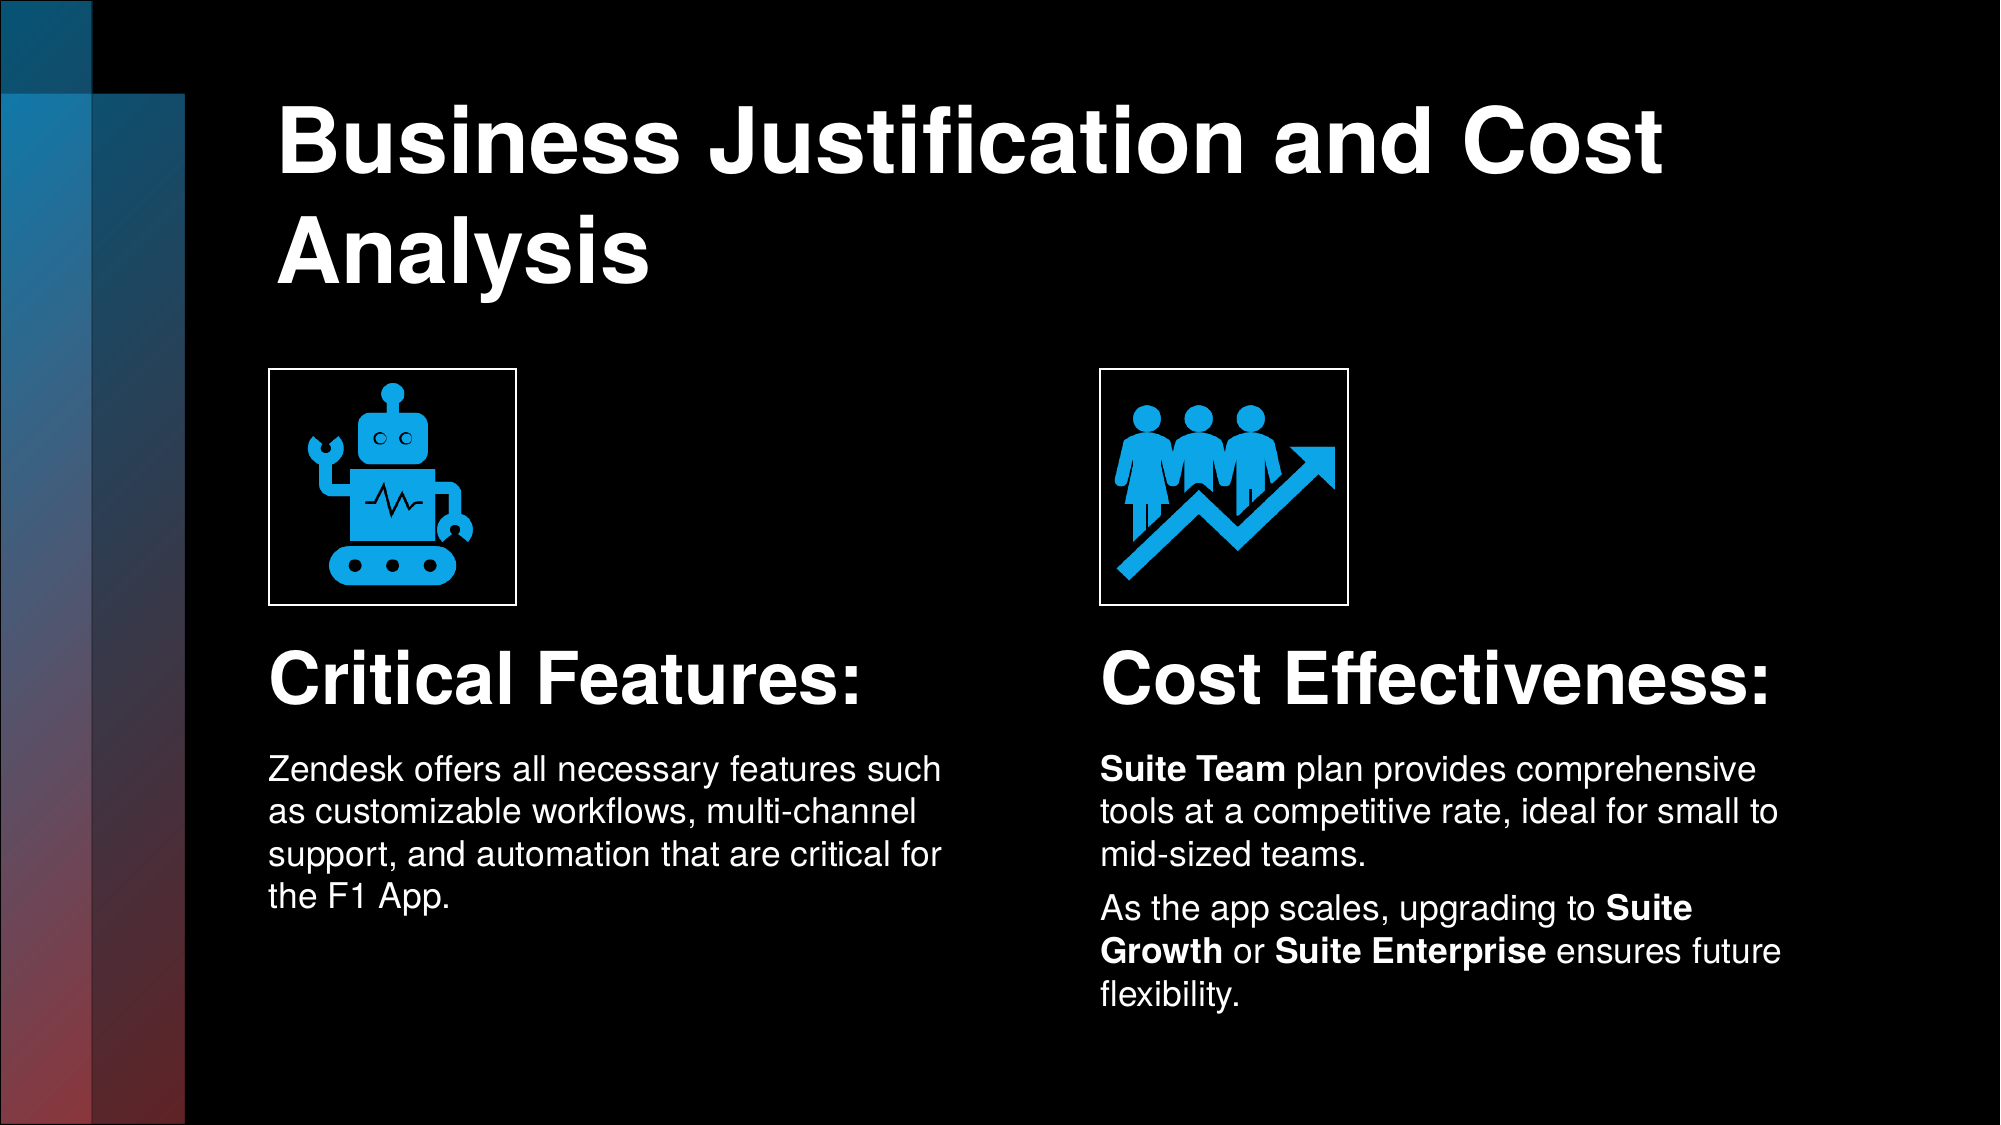

# Business Justification and Cost Analysis
Critical Features:
Zendesk offers all necessary features such as customizable workflows, multi-channel support, and automation that are critical for the F1 App.
Cost Effectiveness:
Suite Team plan provides comprehensive tools at a competitive rate, ideal for small to mid-sized teams.
As the app scales, upgrading to Suite Growth or Suite Enterprise ensures future flexibility.